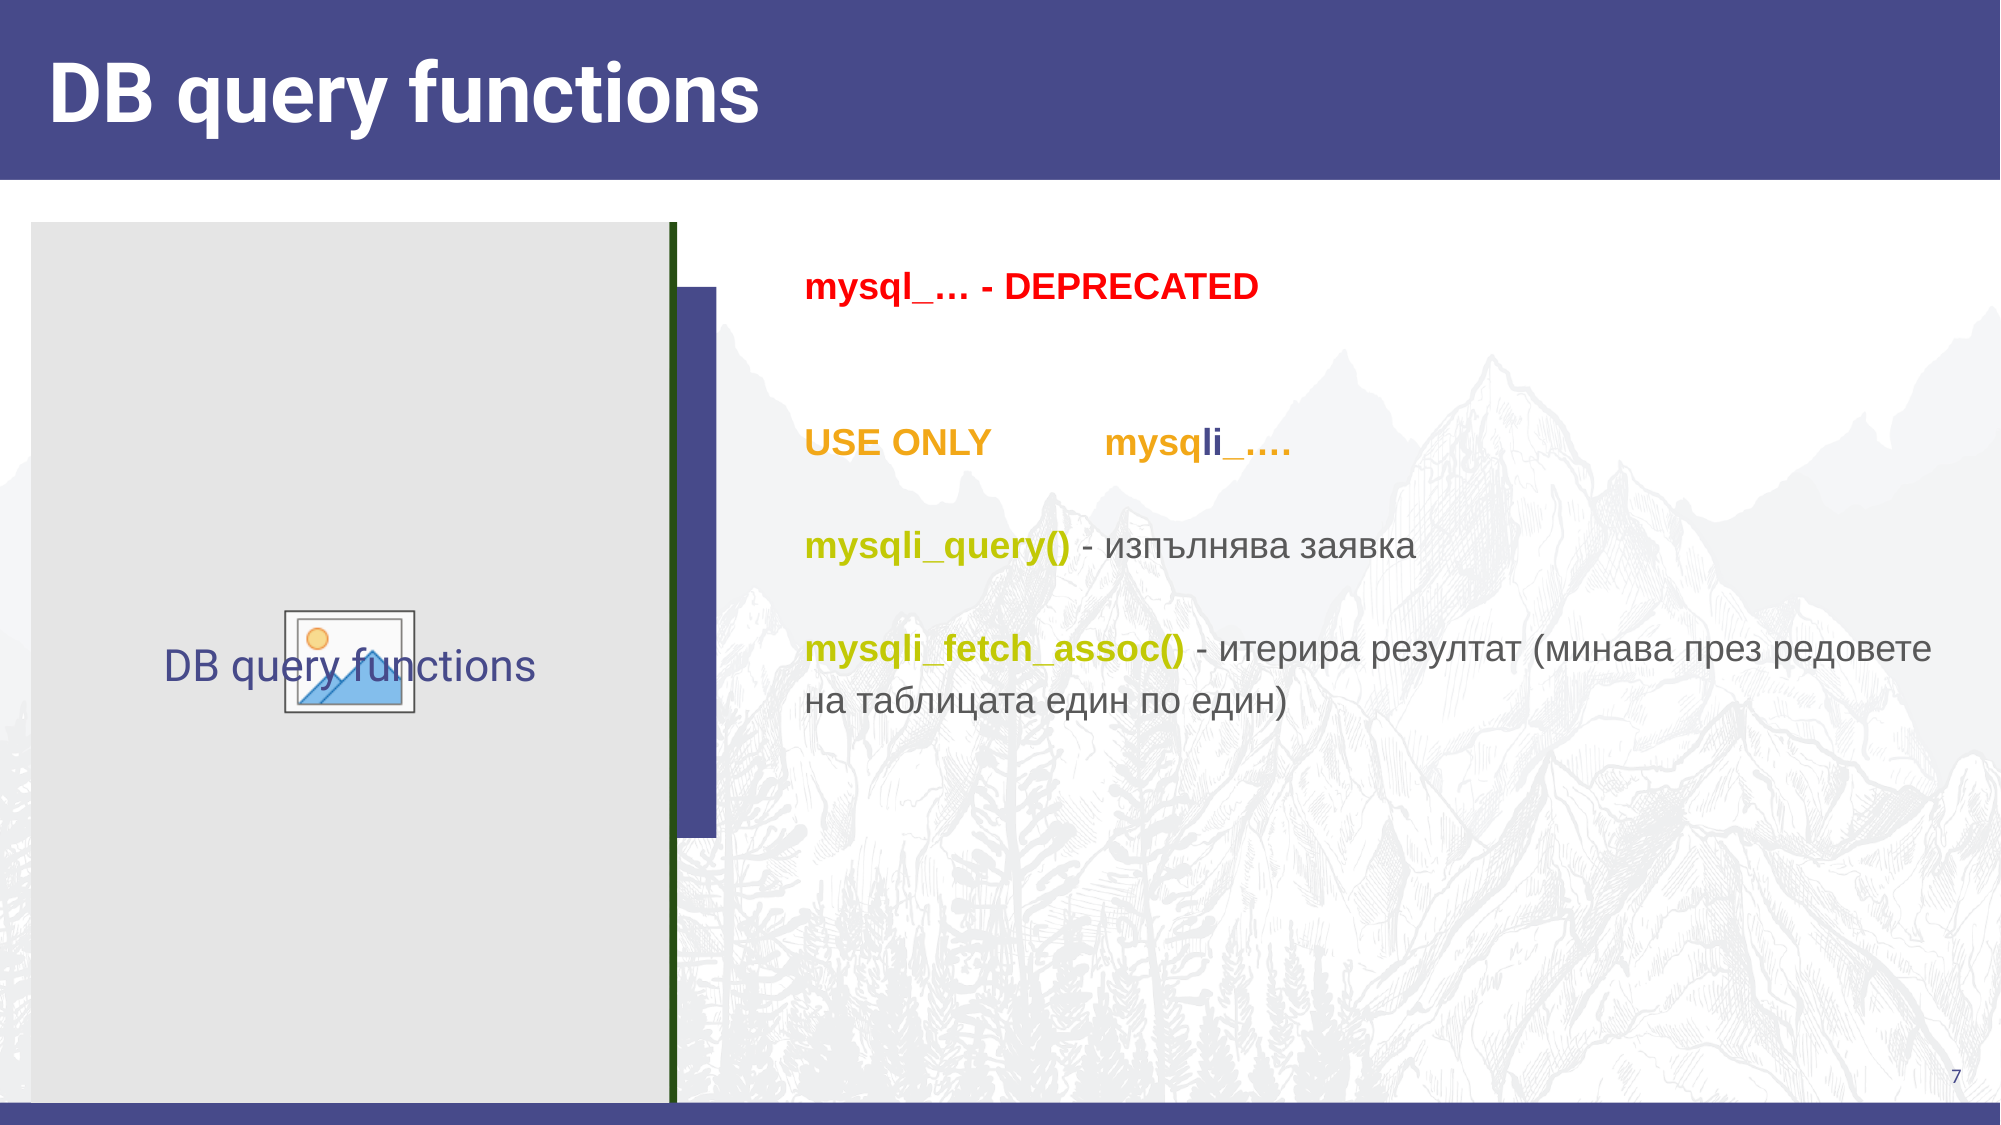

# DB query functions

mysql_… - DEPRECATED

USE ONLY 	mysqli_….

mysqli_query() - изпълнява заявка

mysqli_fetch_assoc() - итерира резултат (минава през редовете на таблицата един по един)

DB query functions
7